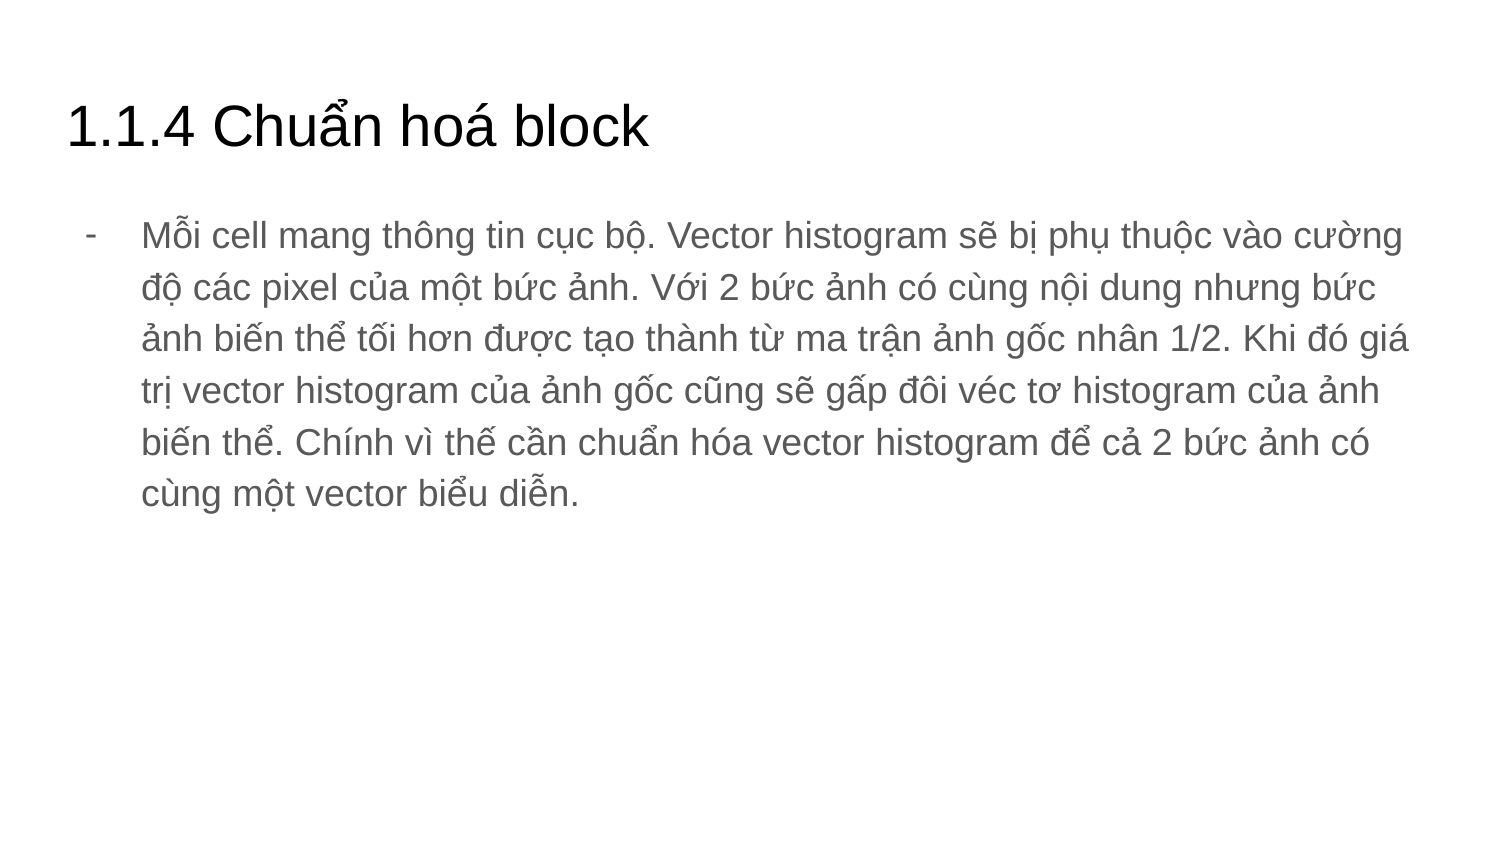

# 1.1.4 Chuẩn hoá block
Mỗi cell mang thông tin cục bộ. Vector histogram sẽ bị phụ thuộc vào cường độ các pixel của một bức ảnh. Với 2 bức ảnh có cùng nội dung nhưng bức ảnh biến thể tối hơn được tạo thành từ ma trận ảnh gốc nhân 1/2. Khi đó giá trị vector histogram của ảnh gốc cũng sẽ gấp đôi véc tơ histogram của ảnh biến thể. Chính vì thế cần chuẩn hóa vector histogram để cả 2 bức ảnh có cùng một vector biểu diễn.